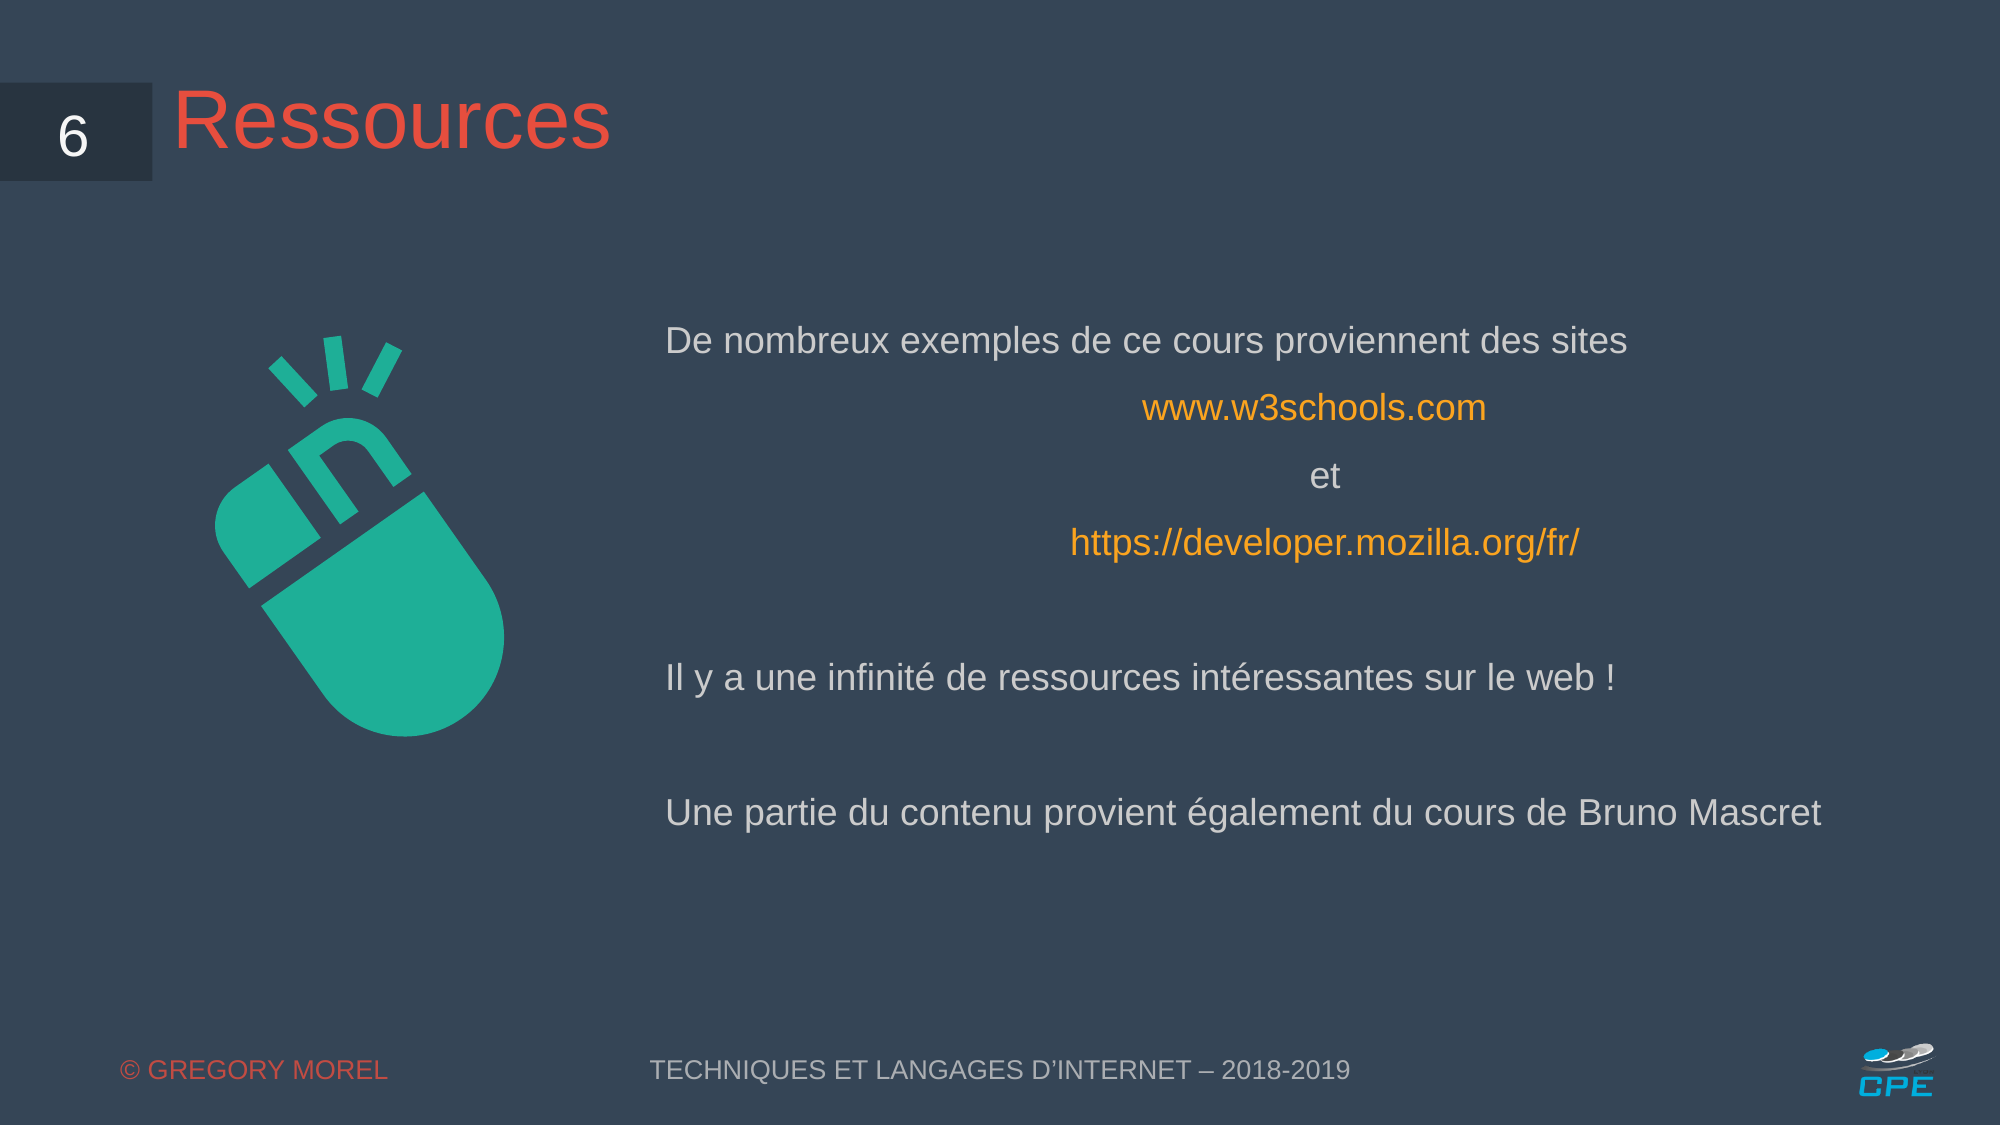

# Ressources
6
De nombreux exemples de ce cours proviennent des sites
www.w3schools.com
et
https://developer.mozilla.org/fr/

Il y a une infinité de ressources intéressantes sur le web !

Une partie du contenu provient également du cours de Bruno Mascret